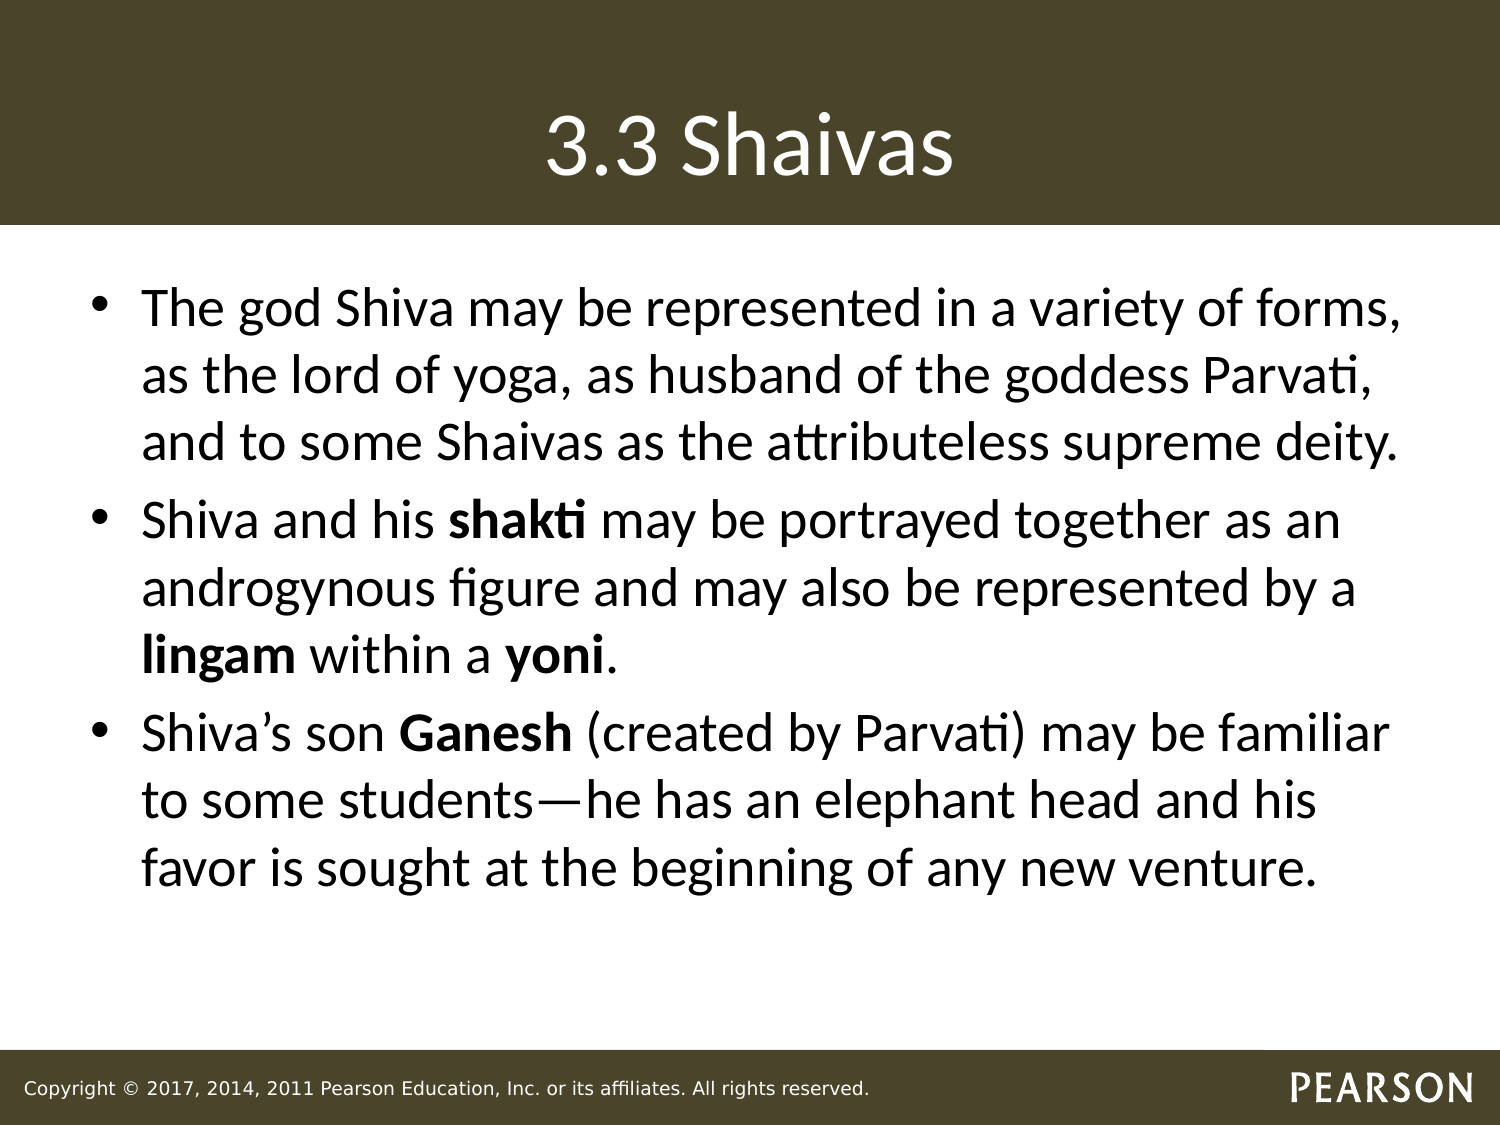

# 3.3 Shaivas
The god Shiva may be represented in a variety of forms, as the lord of yoga, as husband of the goddess Parvati, and to some Shaivas as the attributeless supreme deity.
Shiva and his shakti may be portrayed together as an androgynous figure and may also be represented by a lingam within a yoni.
Shiva’s son Ganesh (created by Parvati) may be familiar to some students—he has an elephant head and his favor is sought at the beginning of any new venture.